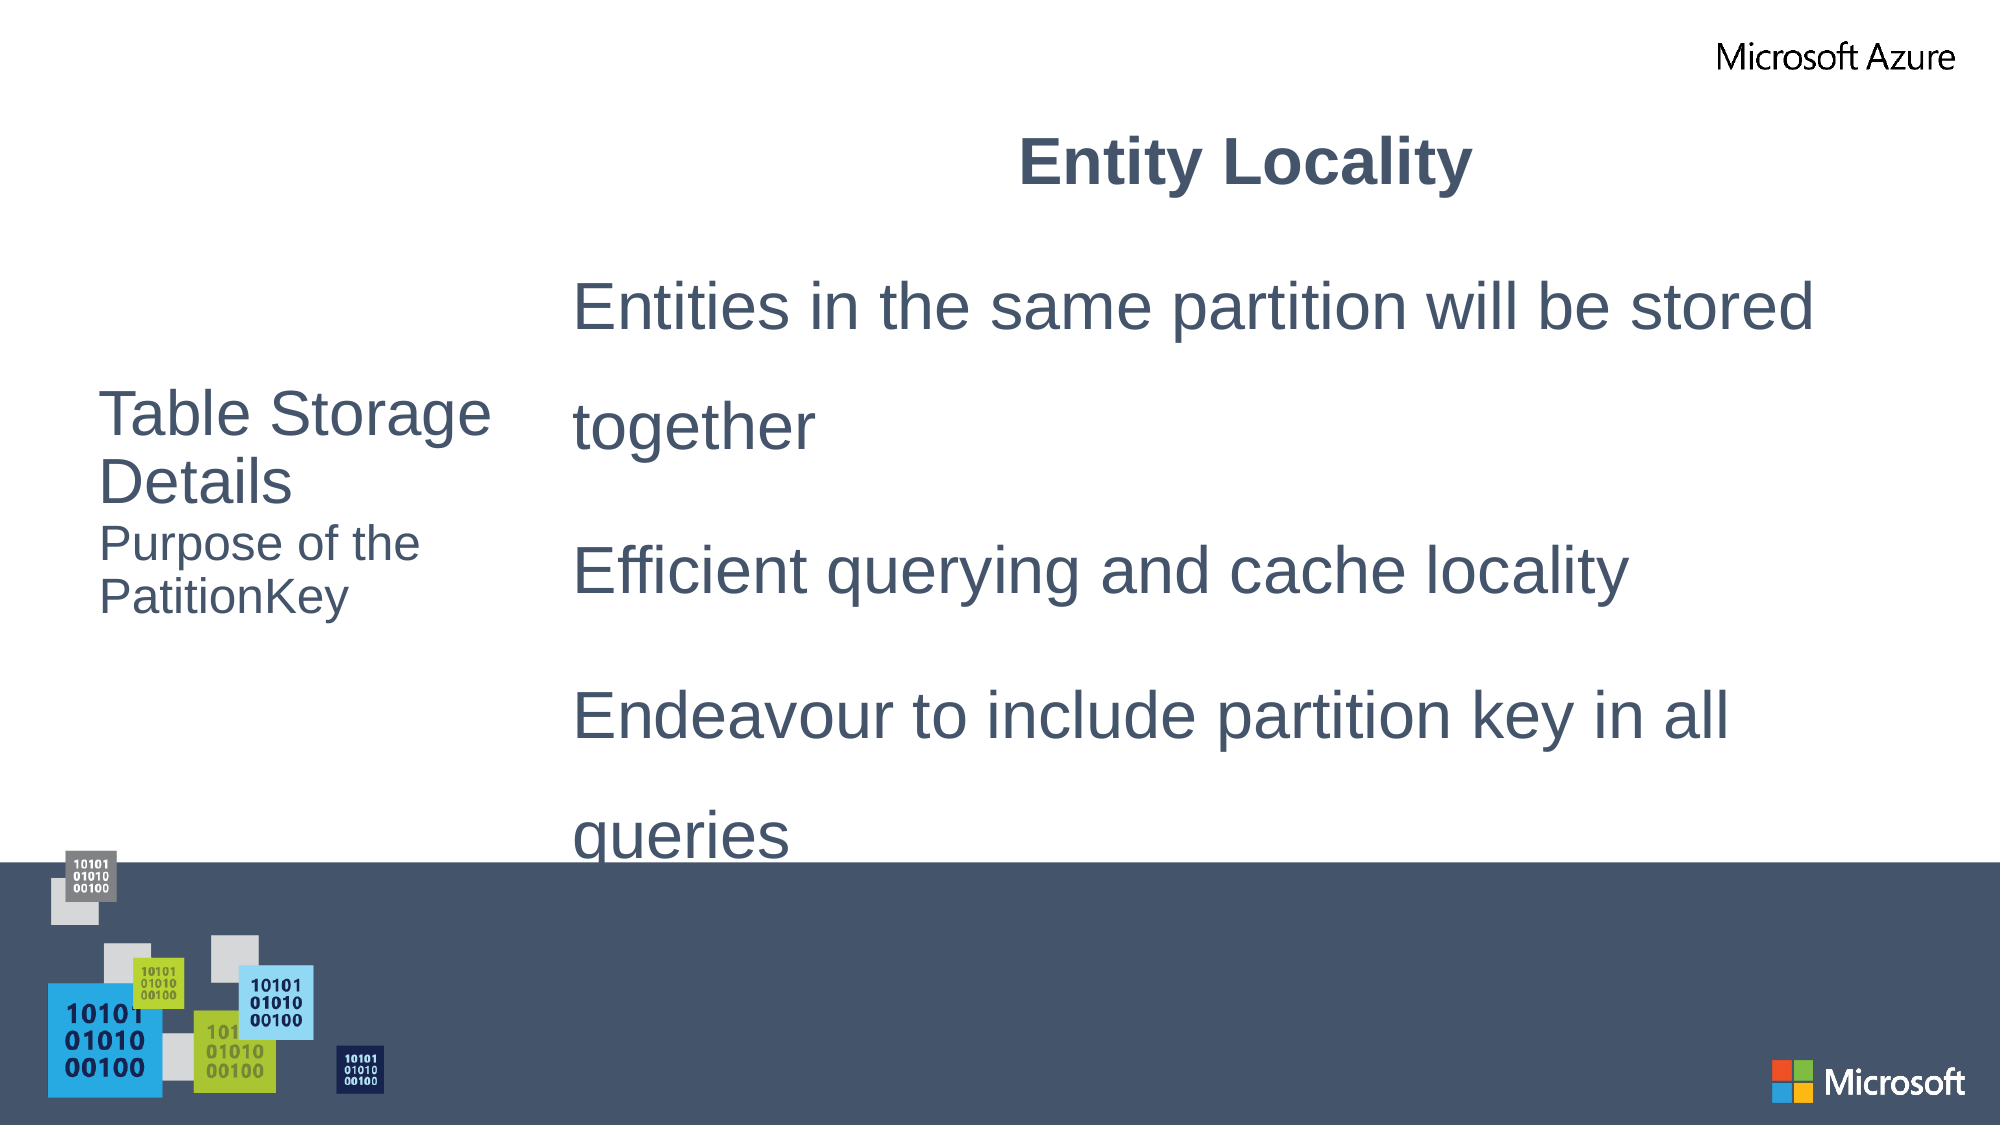

Entity Locality
Entities in the same partition will be stored together
Efficient querying and cache locality
Endeavour to include partition key in all queries
# Table Storage Details Purpose of the PatitionKey